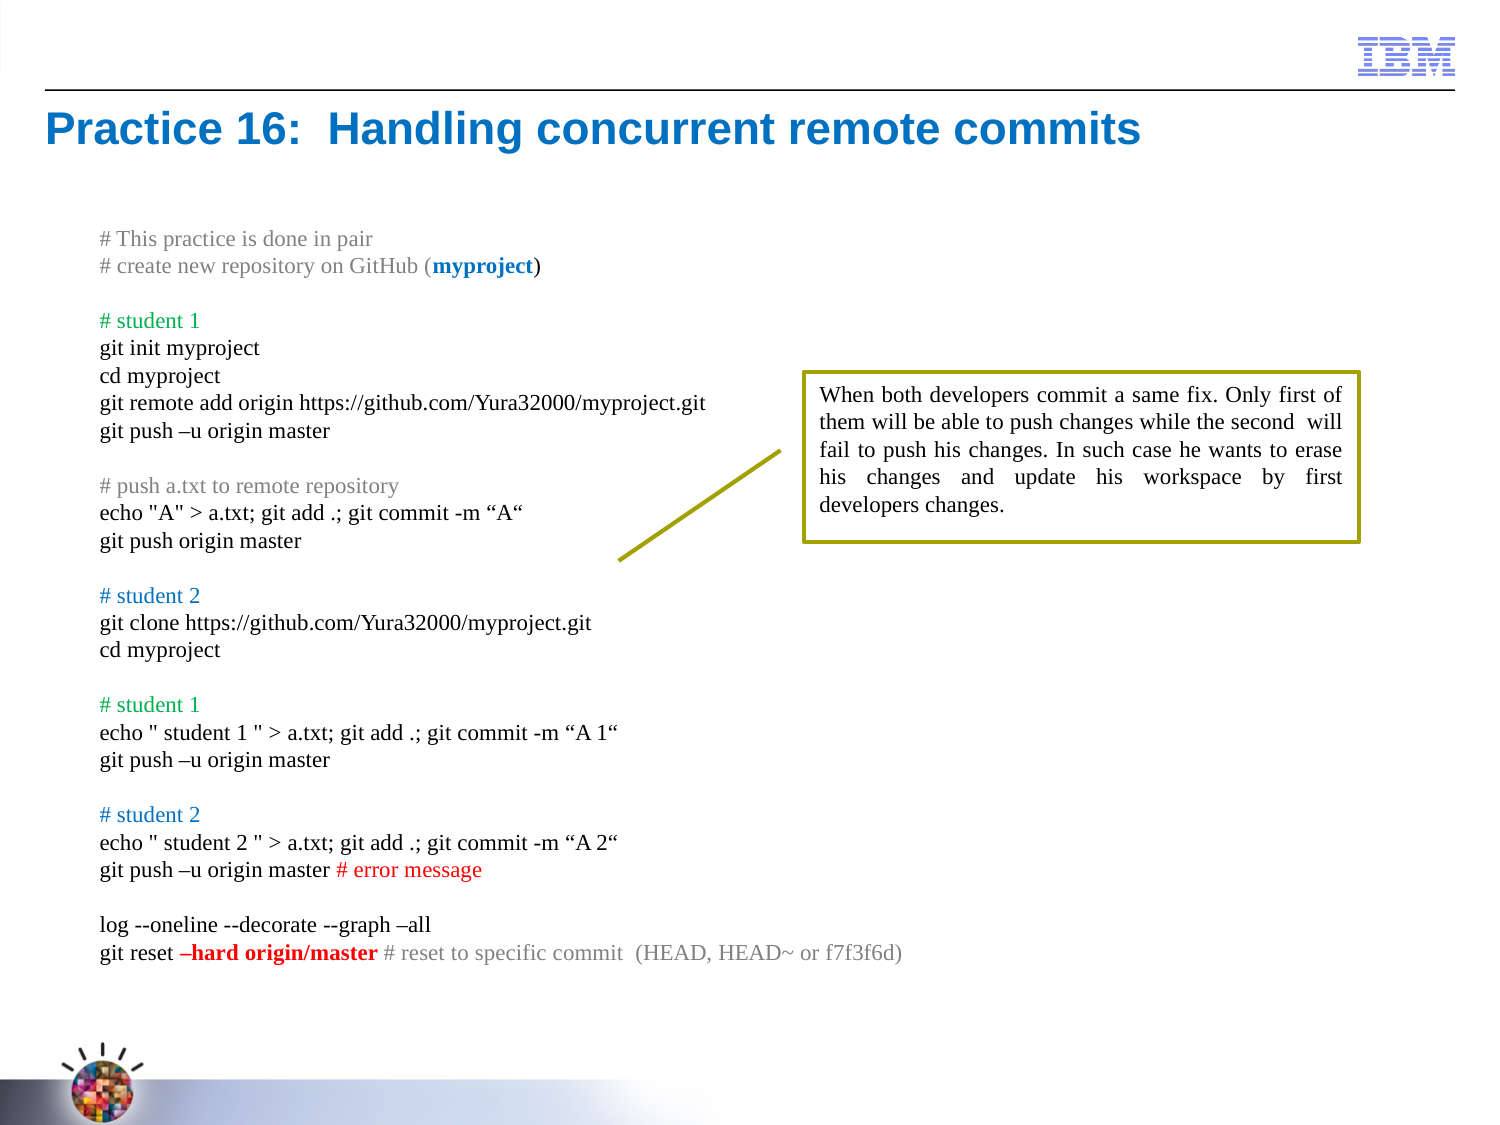

Practice 16:  Handling concurrent remote commits
# This practice is done in pair
# create new repository on GitHub (myproject)

# student 1
git init myproject
cd myproject
git remote add origin https://github.com/Yura32000/myproject.git
git push –u origin master

# push a.txt to remote repository
echo "A" > a.txt; git add .; git commit -m “A“
git push origin master

# student 2
git clone https://github.com/Yura32000/myproject.git
cd myproject

# student 1
echo " student 1 " > a.txt; git add .; git commit -m “A 1“
git push –u origin master

# student 2
echo " student 2 " > a.txt; git add .; git commit -m “A 2“
git push –u origin master # error message

log --oneline --decorate --graph –all
git reset –hard origin/master # reset to specific commit  (HEAD, HEAD~ or f7f3f6d)

When both developers commit a same fix. Only first of them will be able to push changes while the second  will fail to push his changes. In such case he wants to erase his changes and update his workspace by first developers changes.